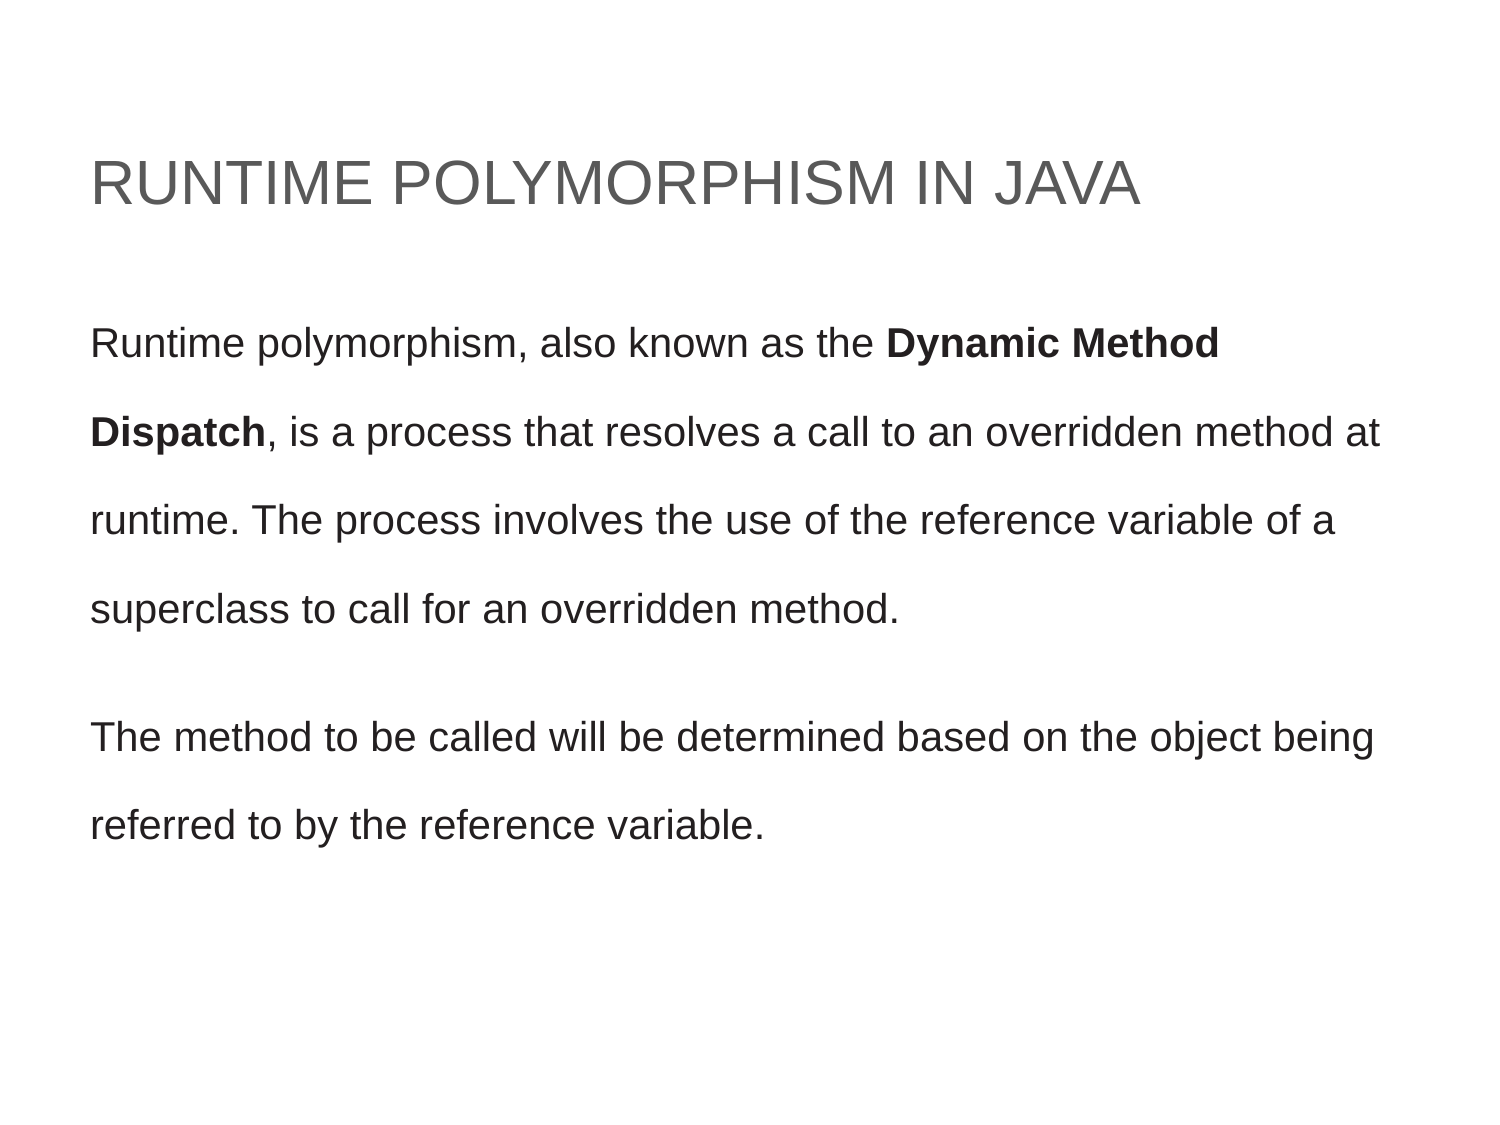

# Runtime polymorphism in java
Runtime polymorphism, also known as the Dynamic Method Dispatch, is a process that resolves a call to an overridden method at runtime. The process involves the use of the reference variable of a superclass to call for an overridden method.
The method to be called will be determined based on the object being referred to by the reference variable.

37